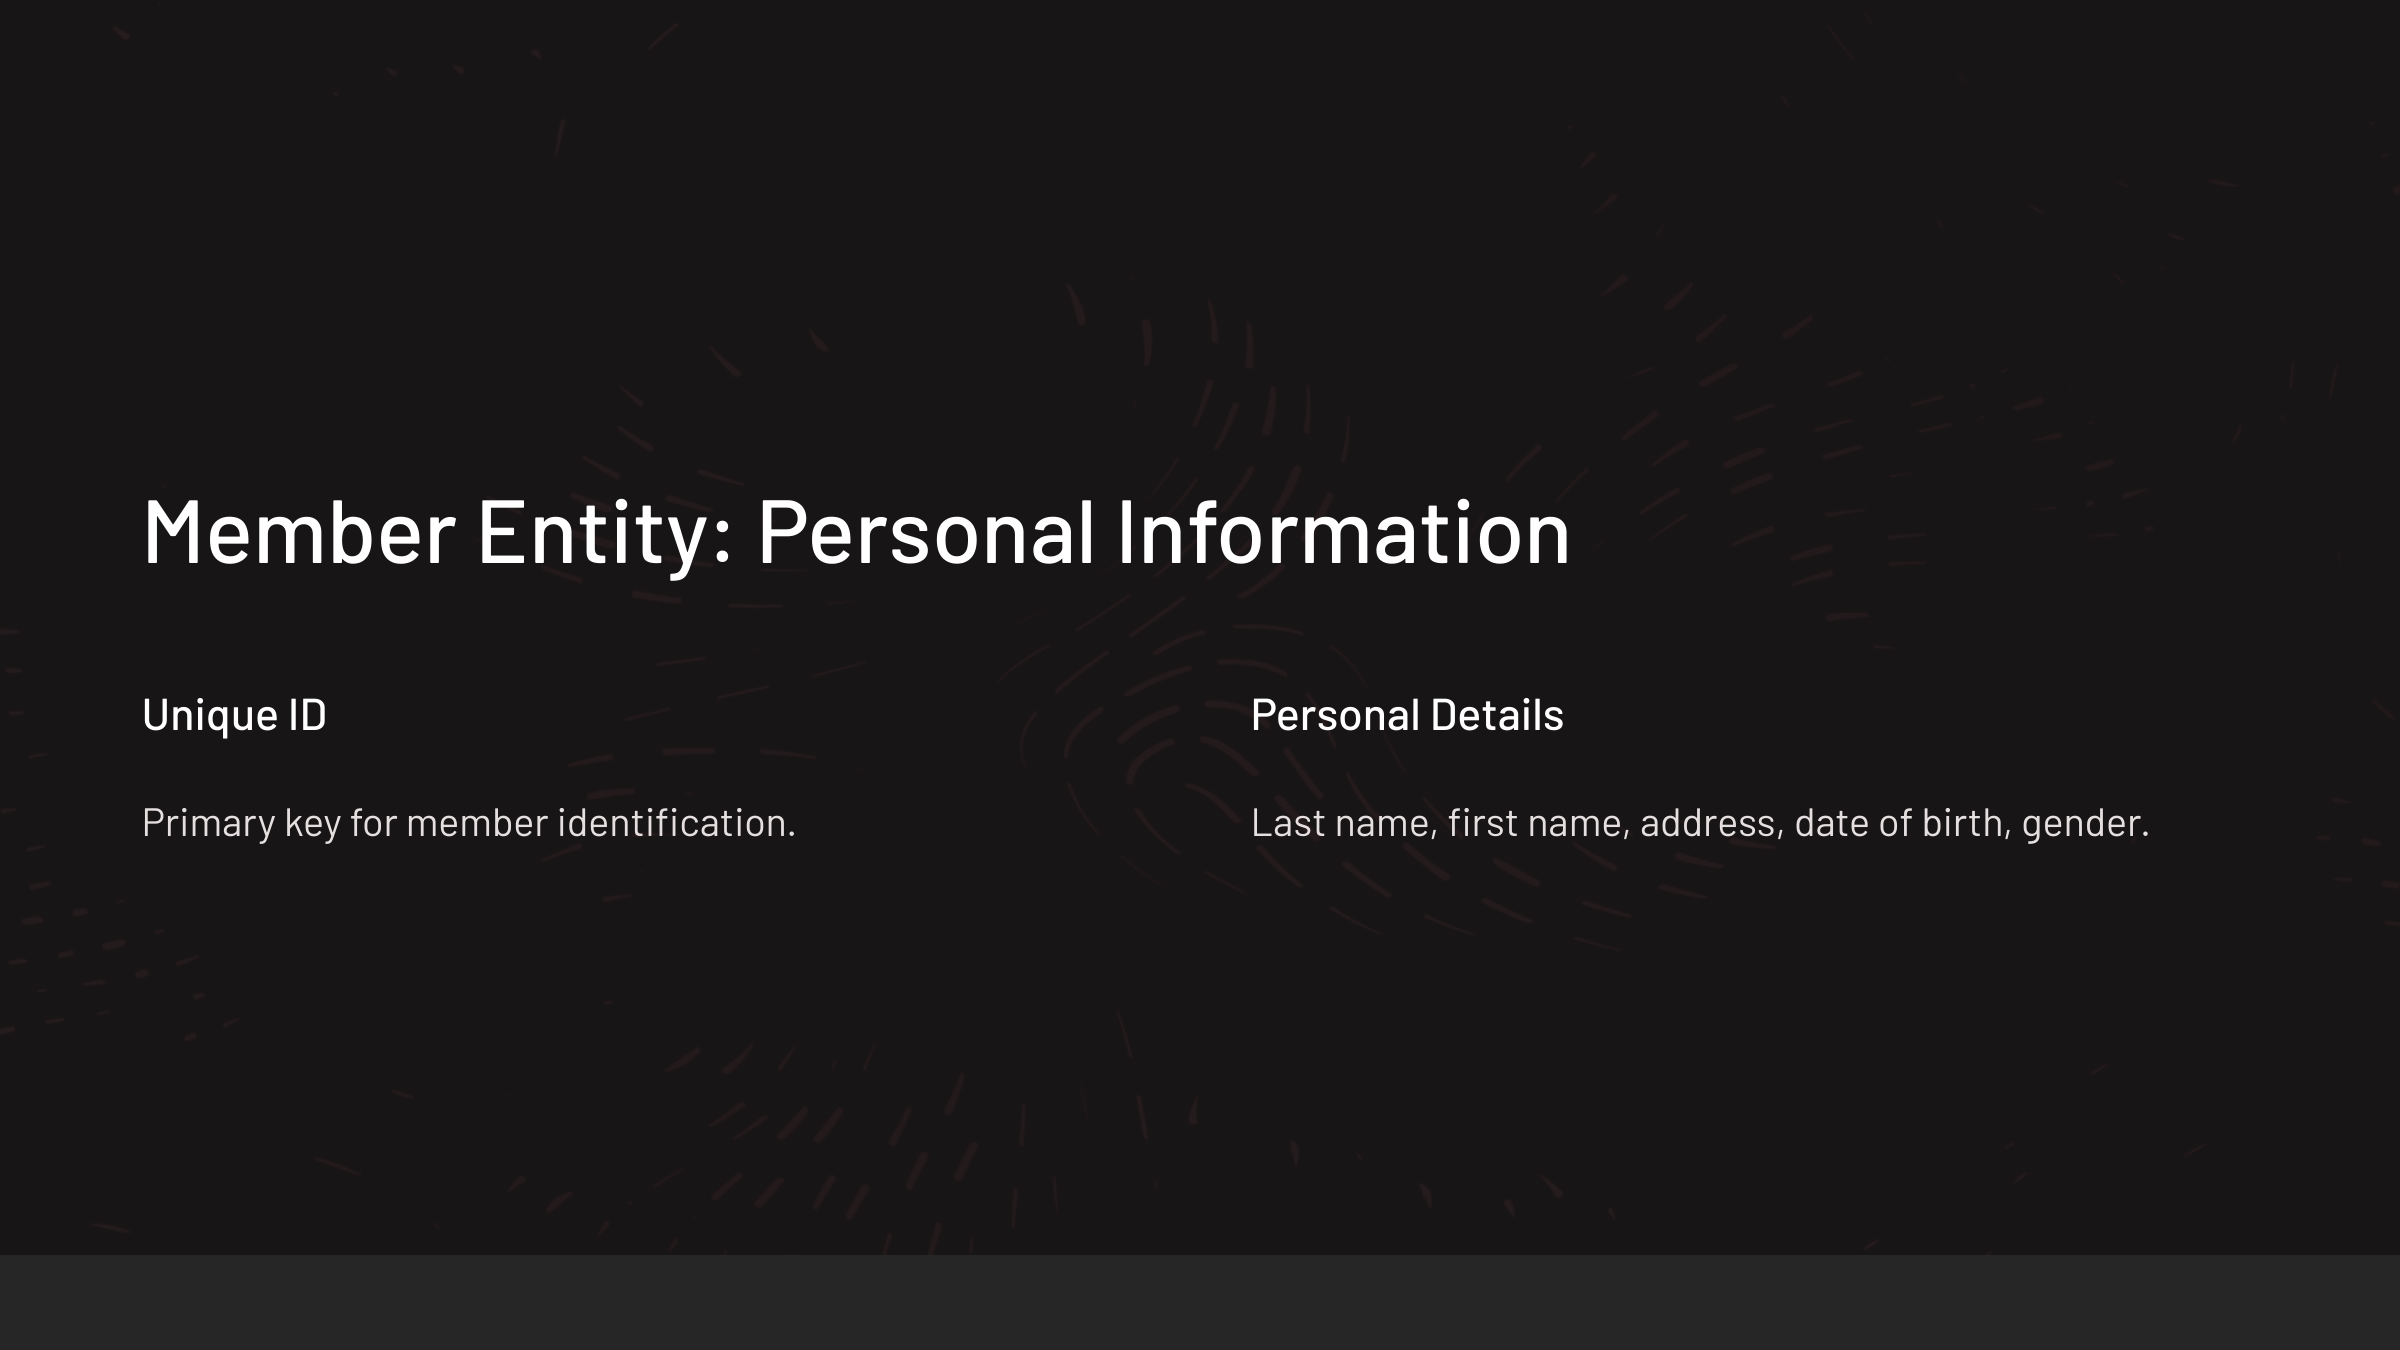

Member Entity: Personal Information
Unique ID
Personal Details
Primary key for member identification.
Last name, first name, address, date of birth, gender.